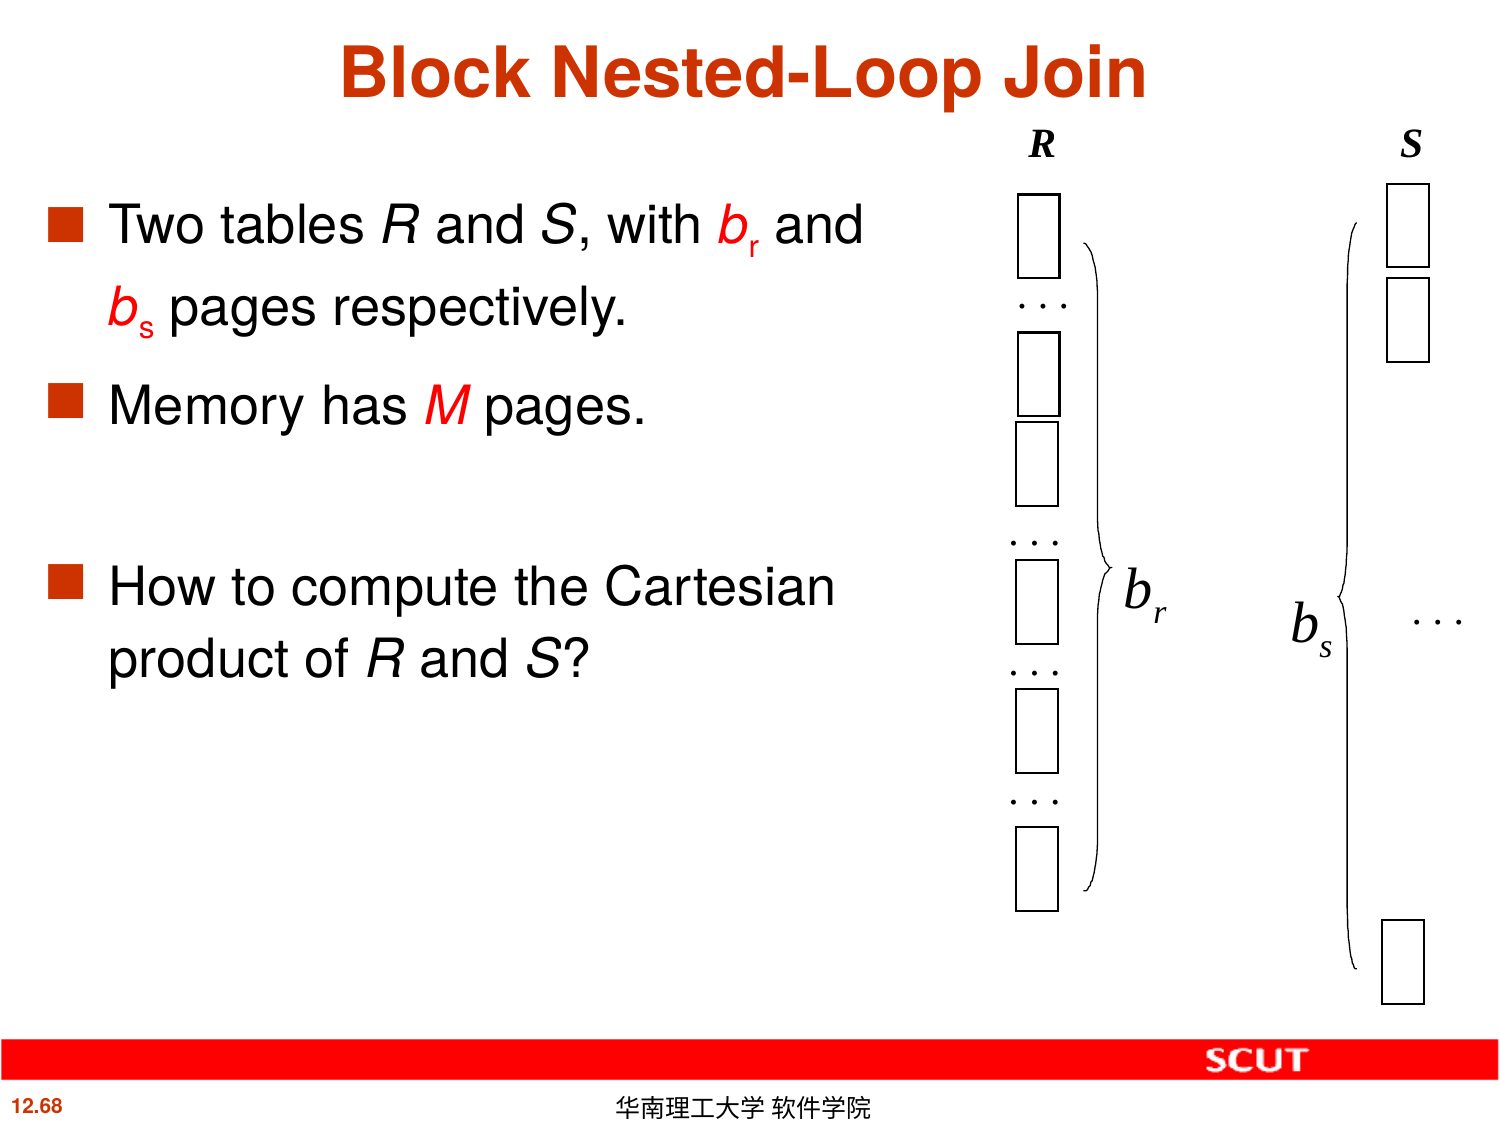

# Block Nested-Loop Join
R
S

 . . .

 . . .
br

 . . .
bs
 . . .

 . . .

Two tables R and S, with br and bs pages respectively.
Memory has M pages.

How to compute the Cartesian product of R and S?